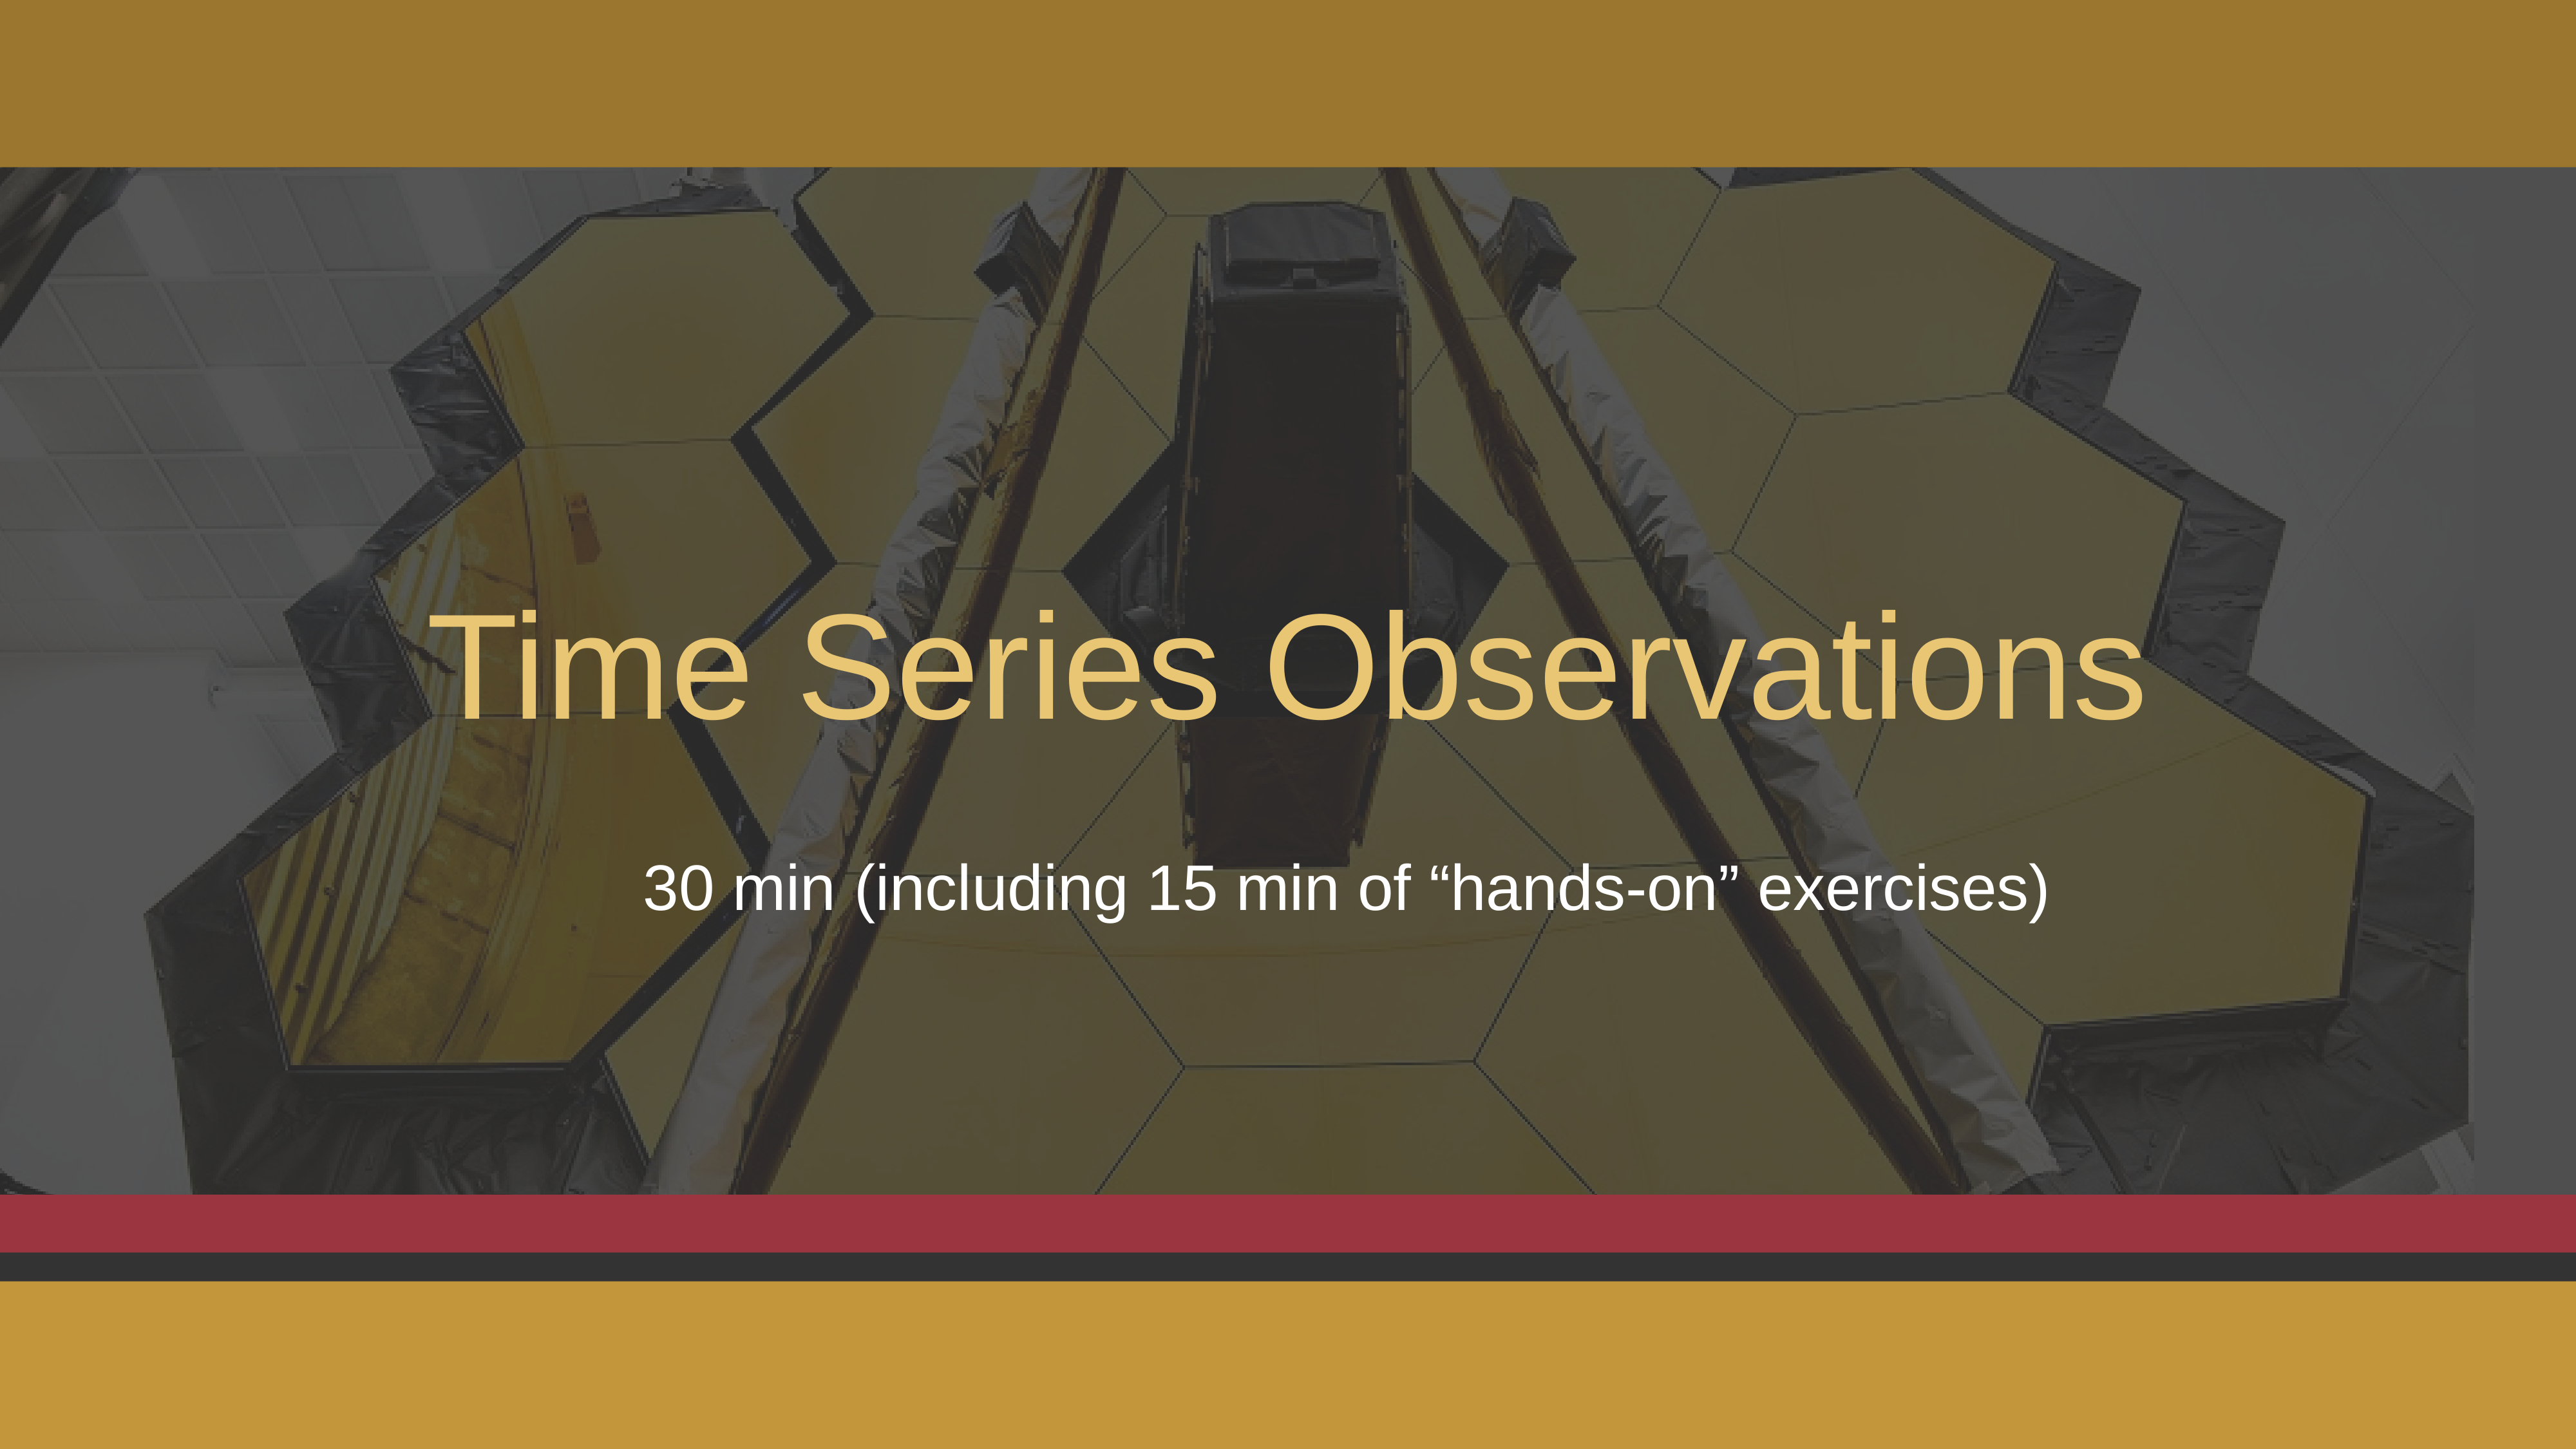

# Time Series Observations
30 min (including 15 min of “hands-on” exercises)